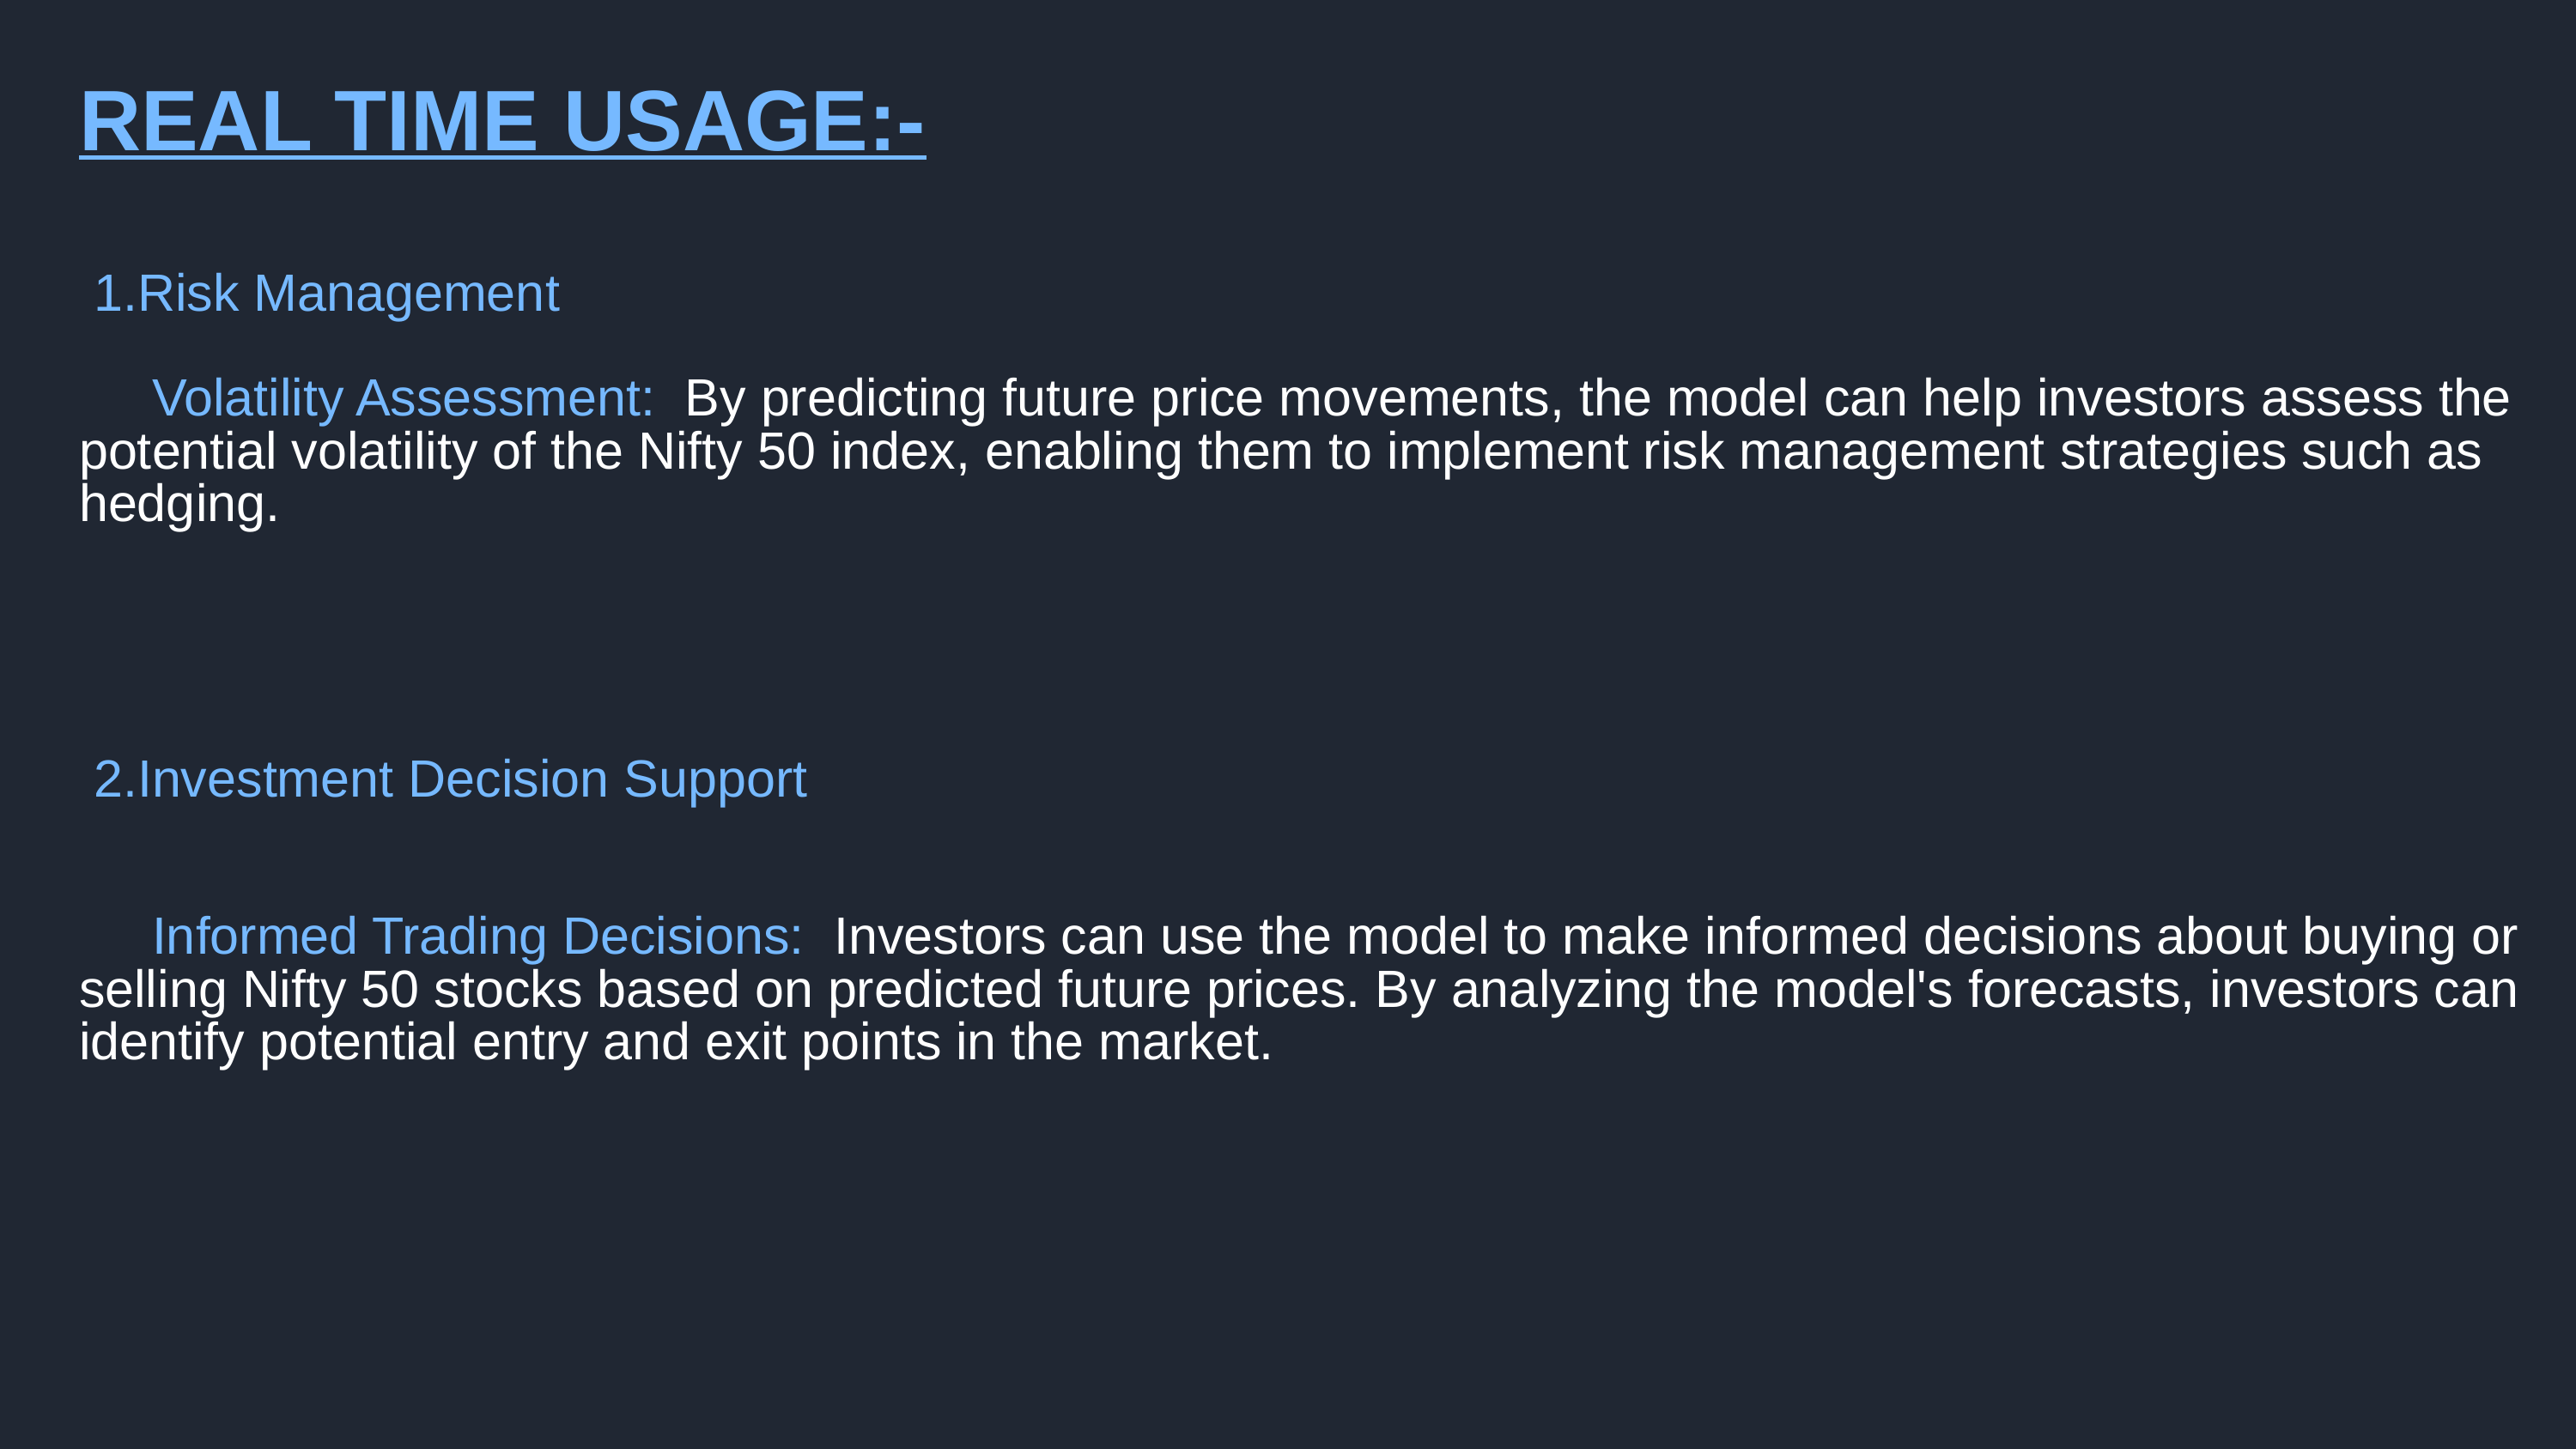

REAL TIME USAGE:-
 1.Risk Management

     Volatility Assessment:  By predicting future price movements, the model can help investors assess the potential volatility of the Nifty 50 index, enabling them to implement risk management strategies such as hedging.

 2.Investment Decision Support

     Informed Trading Decisions:  Investors can use the model to make informed decisions about buying or selling Nifty 50 stocks based on predicted future prices. By analyzing the model's forecasts, investors can identify potential entry and exit points in the market.